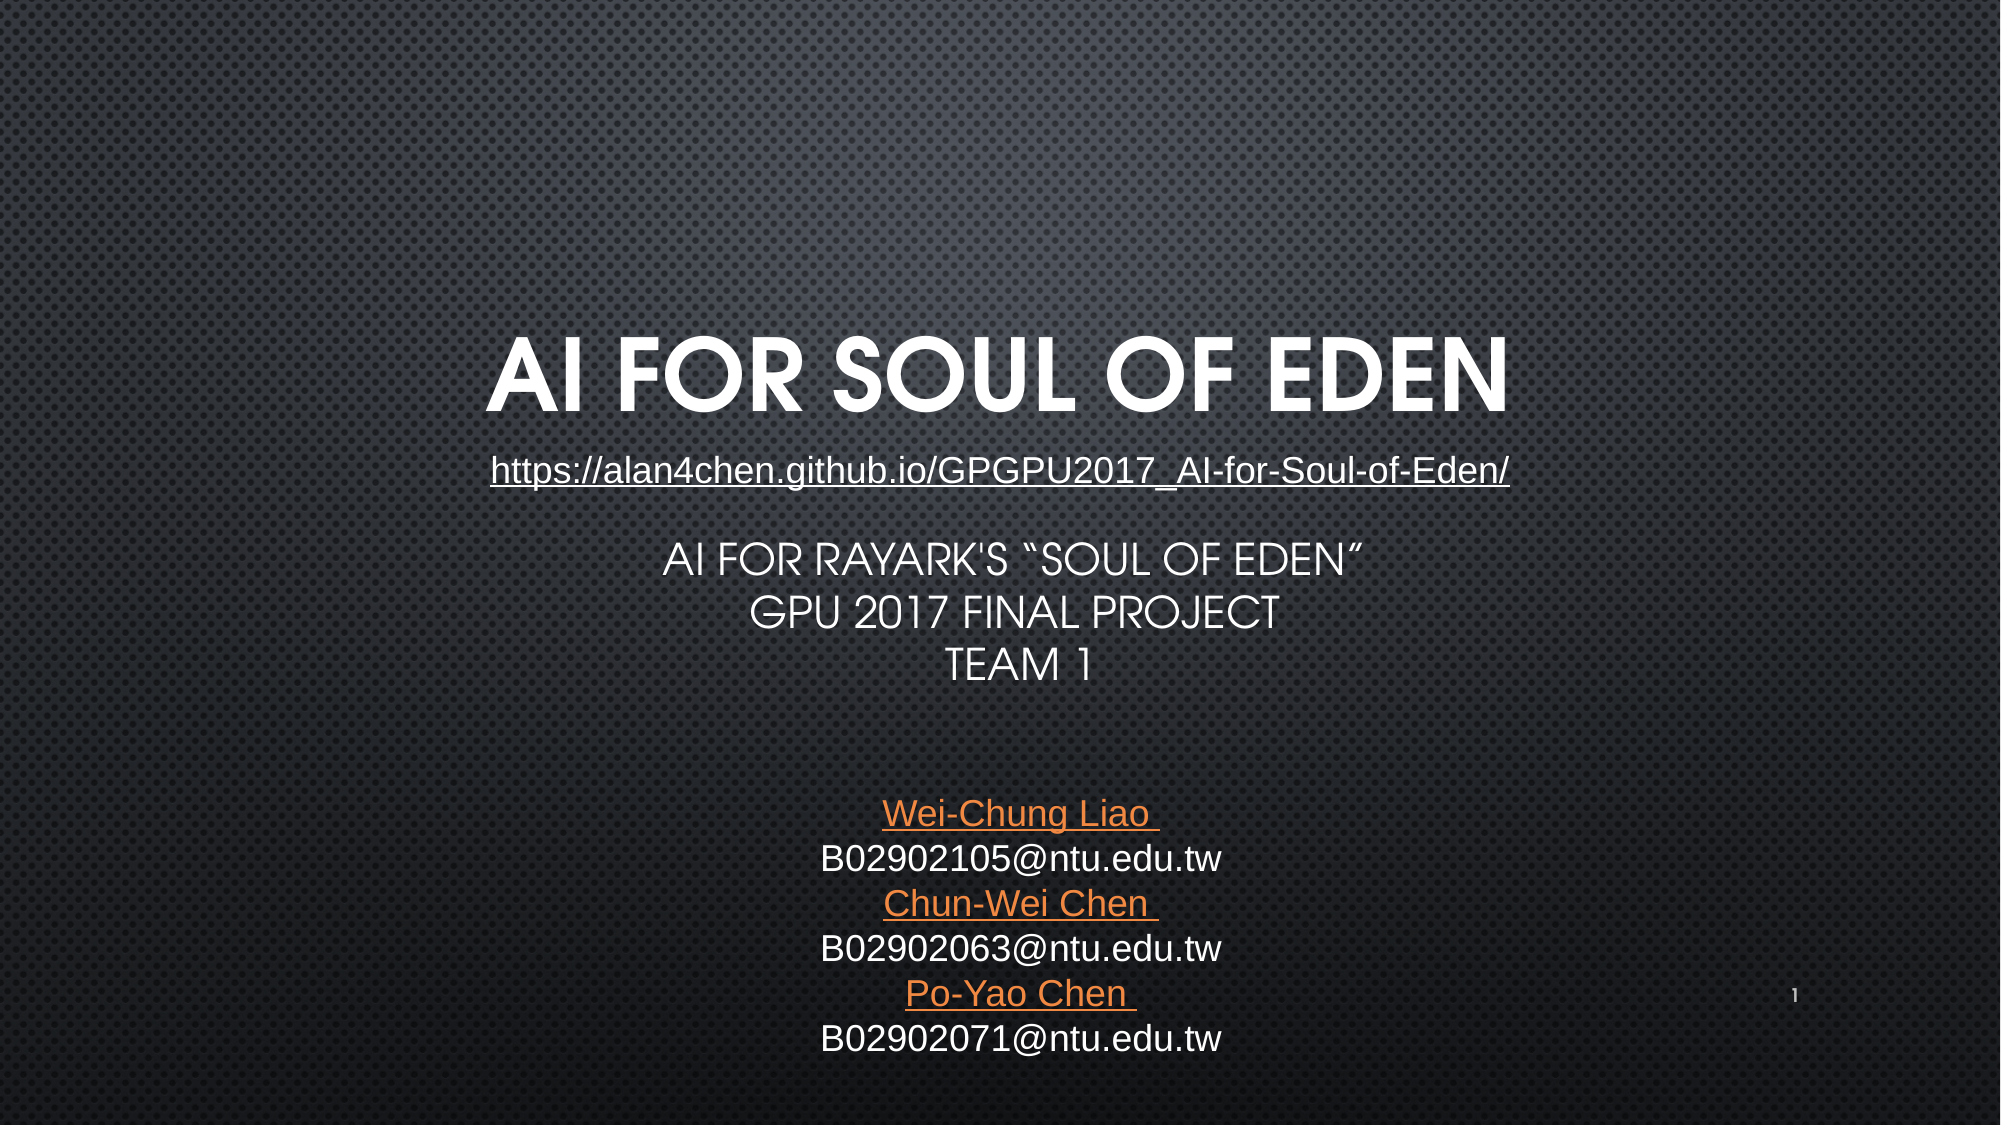

# AI FOR SOUL OF EDEN
https://alan4chen.github.io/GPGPU2017_AI-for-Soul-of-Eden/
AI for Rayark's “Soul of Eden” 
GPU 2017 Final Project 
Team 1
Wei-Chung Liao 
B02902105@ntu.edu.tw
Chun-Wei Chen 
B02902063@ntu.edu.tw
Po-Yao Chen 
B02902071@ntu.edu.tw
1